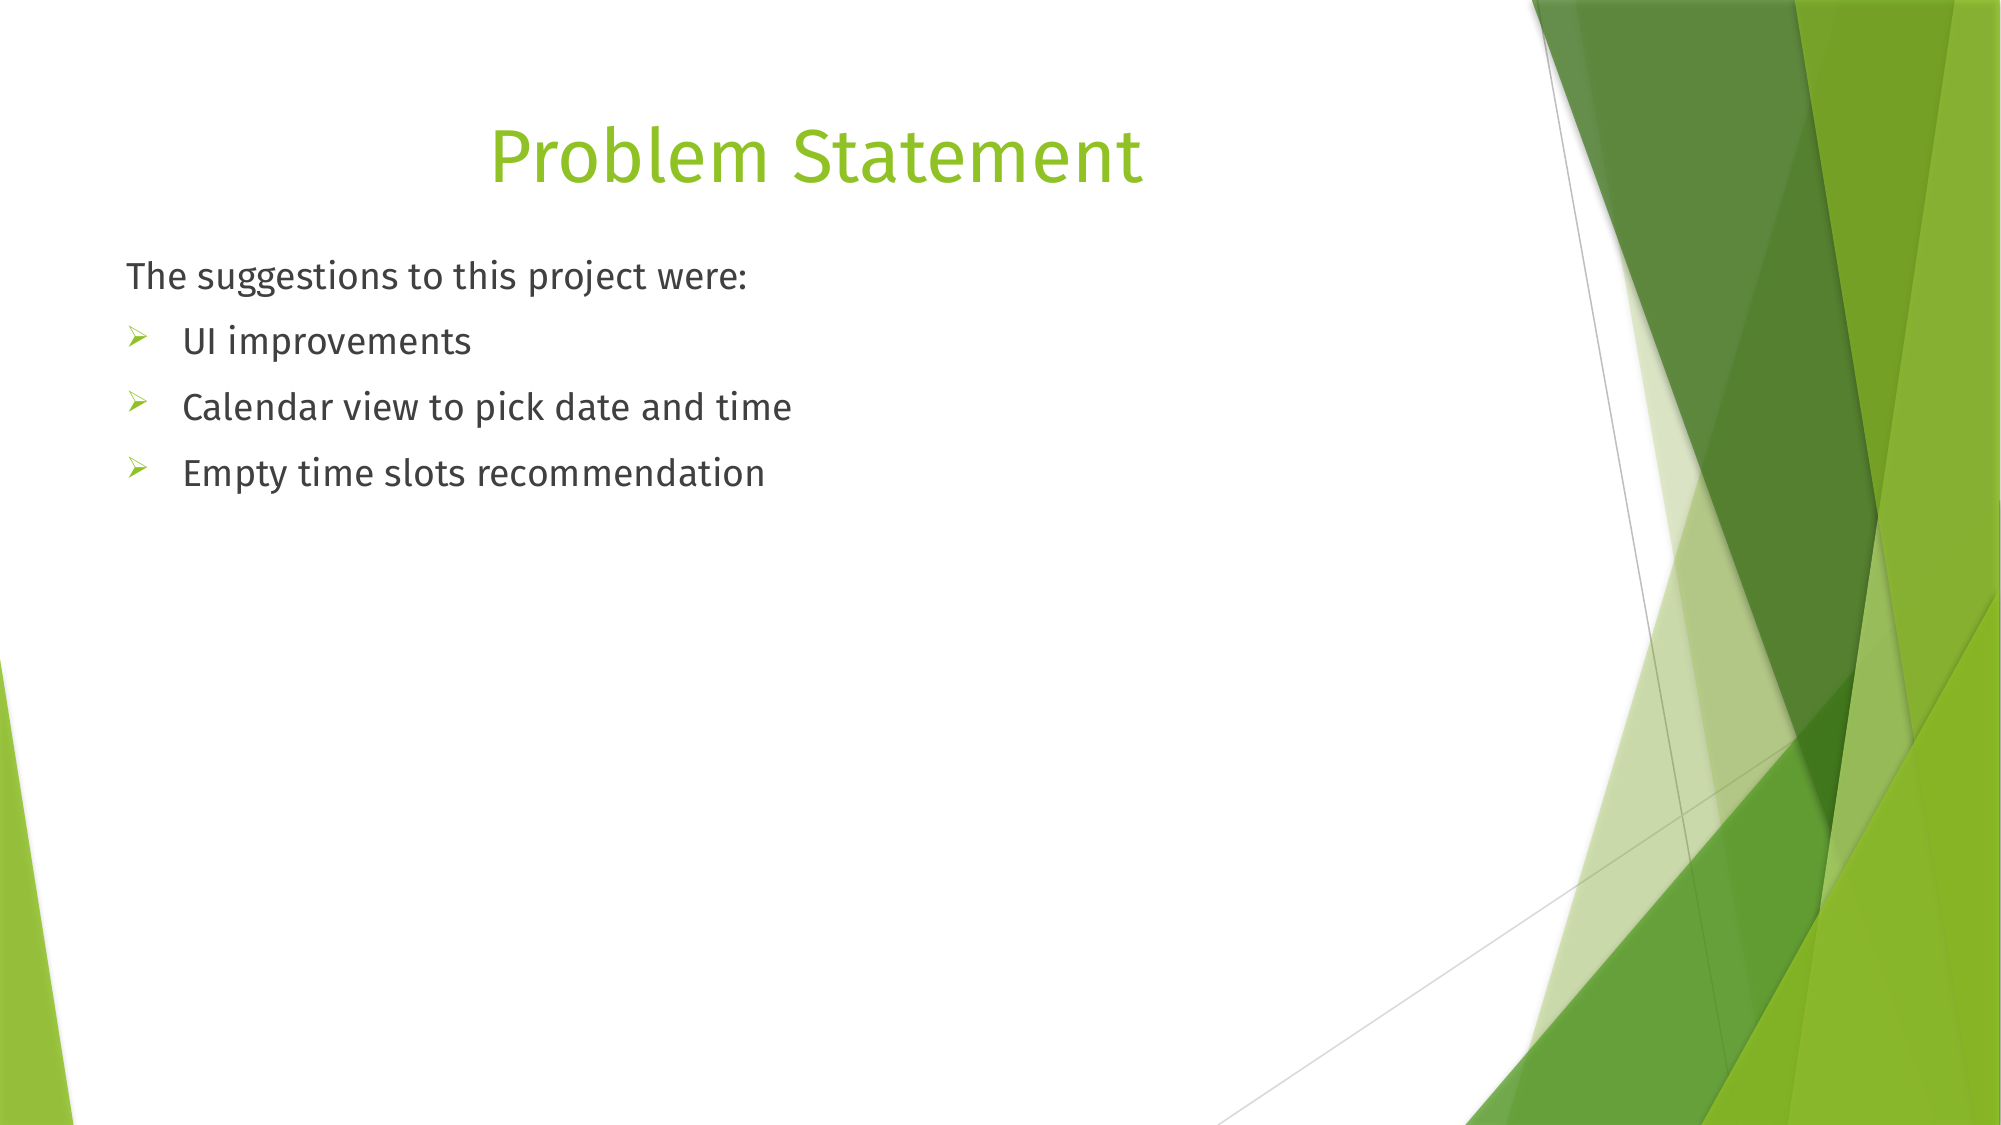

# Problem Statement
The suggestions to this project were:
UI improvements
Calendar view to pick date and time
Empty time slots recommendation